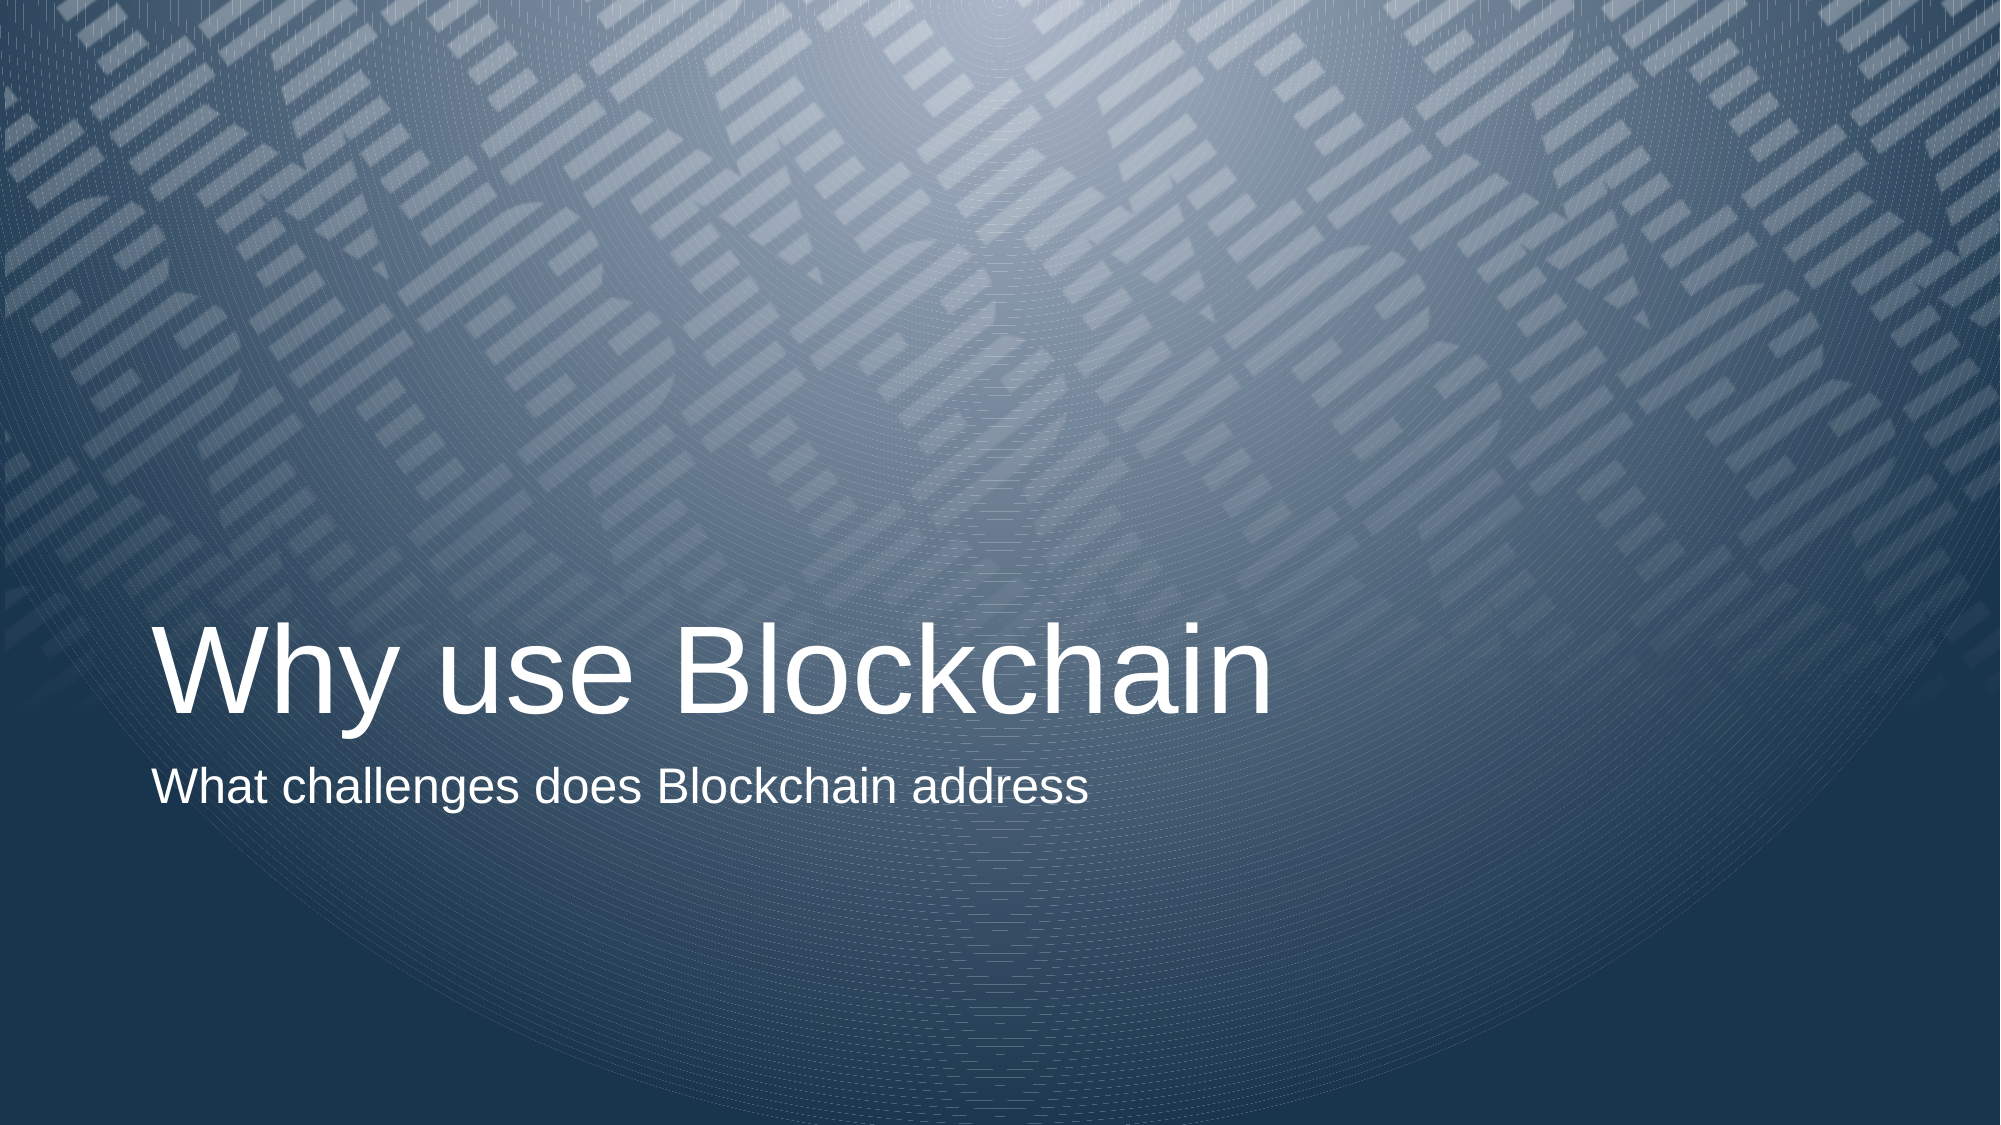

# Why use Blockchain
What challenges does Blockchain address